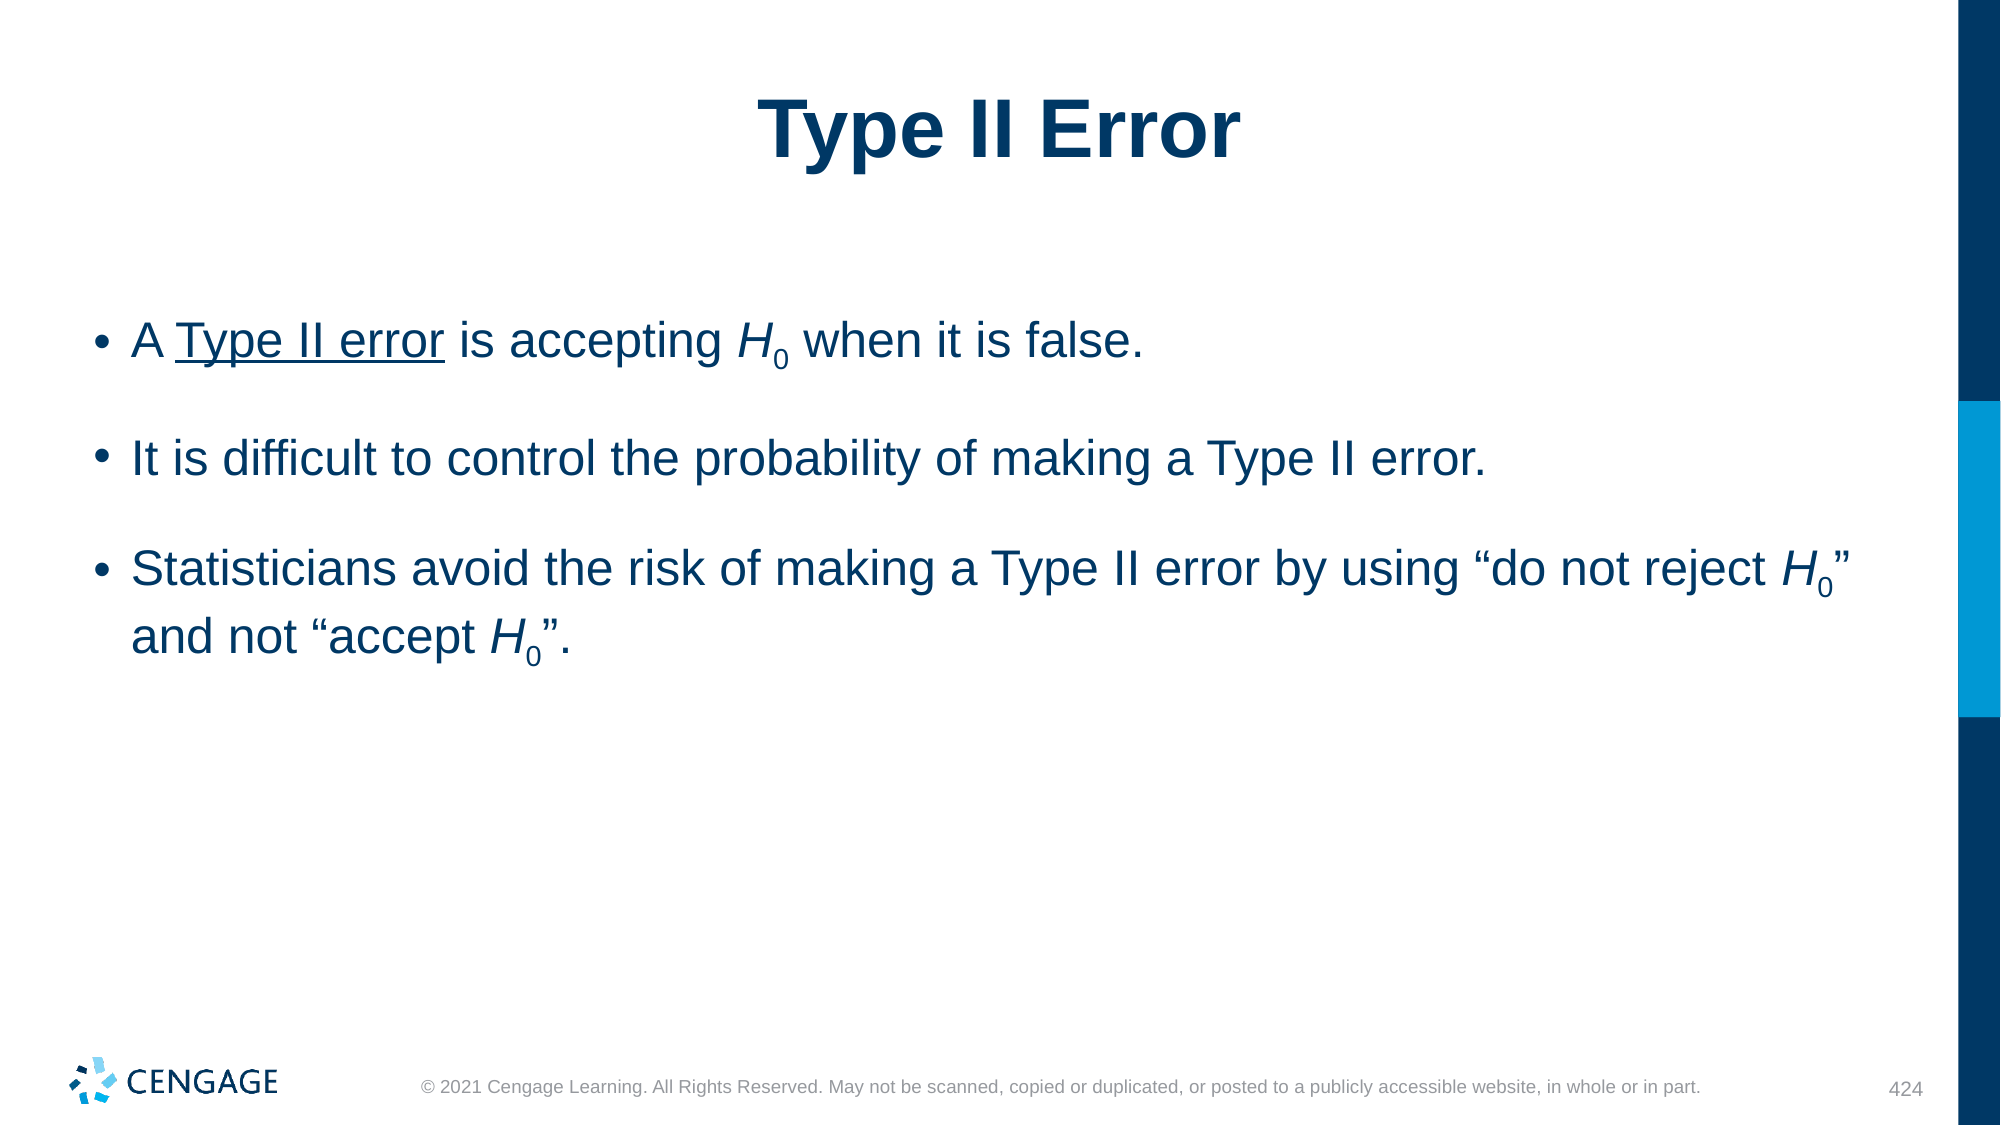

# Type II Error
A Type II error is accepting H0 when it is false.
It is difficult to control the probability of making a Type II error.
Statisticians avoid the risk of making a Type II error by using “do not reject H0” and not “accept H0”.